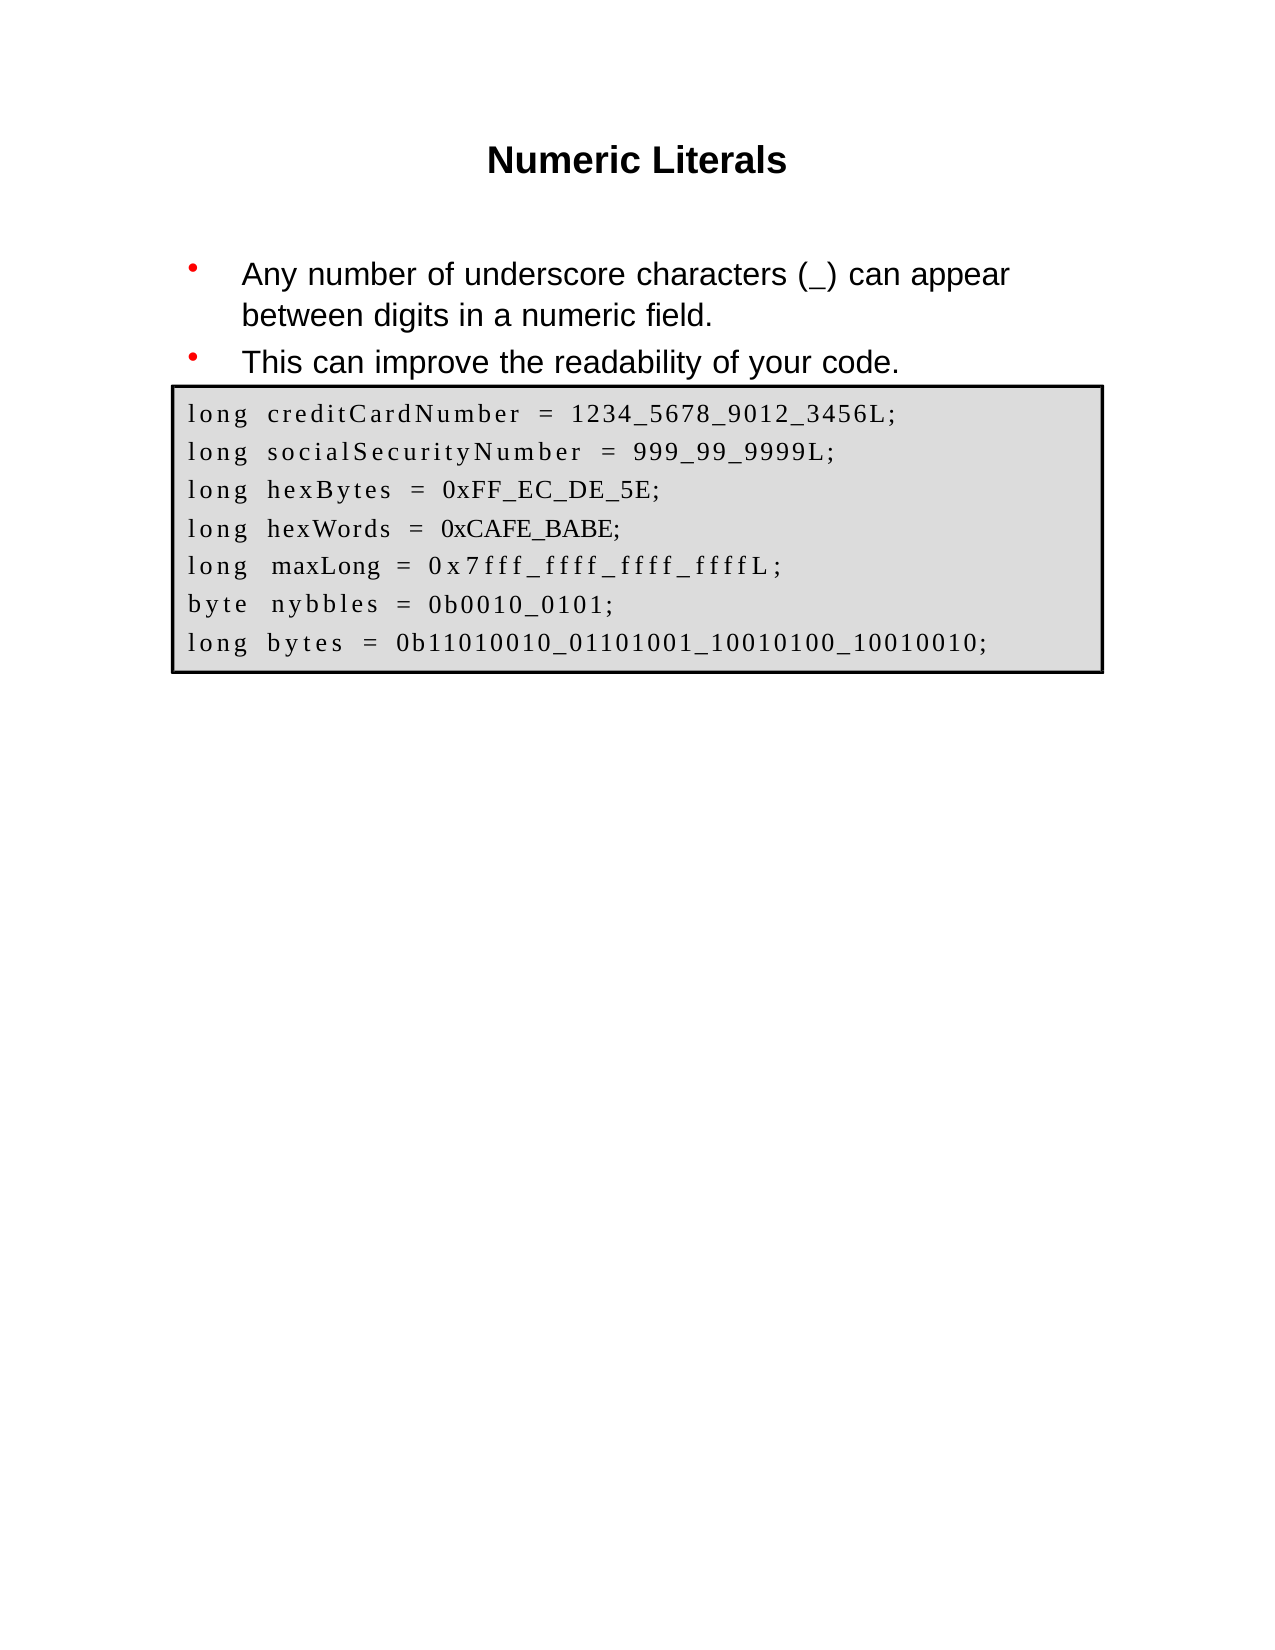

Numeric Literals

Any number of underscore characters (_) can appear between digits in a numeric field.
This can improve the readability of your code.
long creditCardNumber = 1234_5678_9012_3456L; long socialSecurityNumber = 999_99_9999L; long hexBytes = 0xFF_EC_DE_5E;
long hexWords = 0xCAFE_BABE;

long maxLong byte nybbles long bytes =
= 0x7fff_ffff_ffff_ffffL;
= 0b0010_0101; 0b11010010_01101001_10010100_10010010;